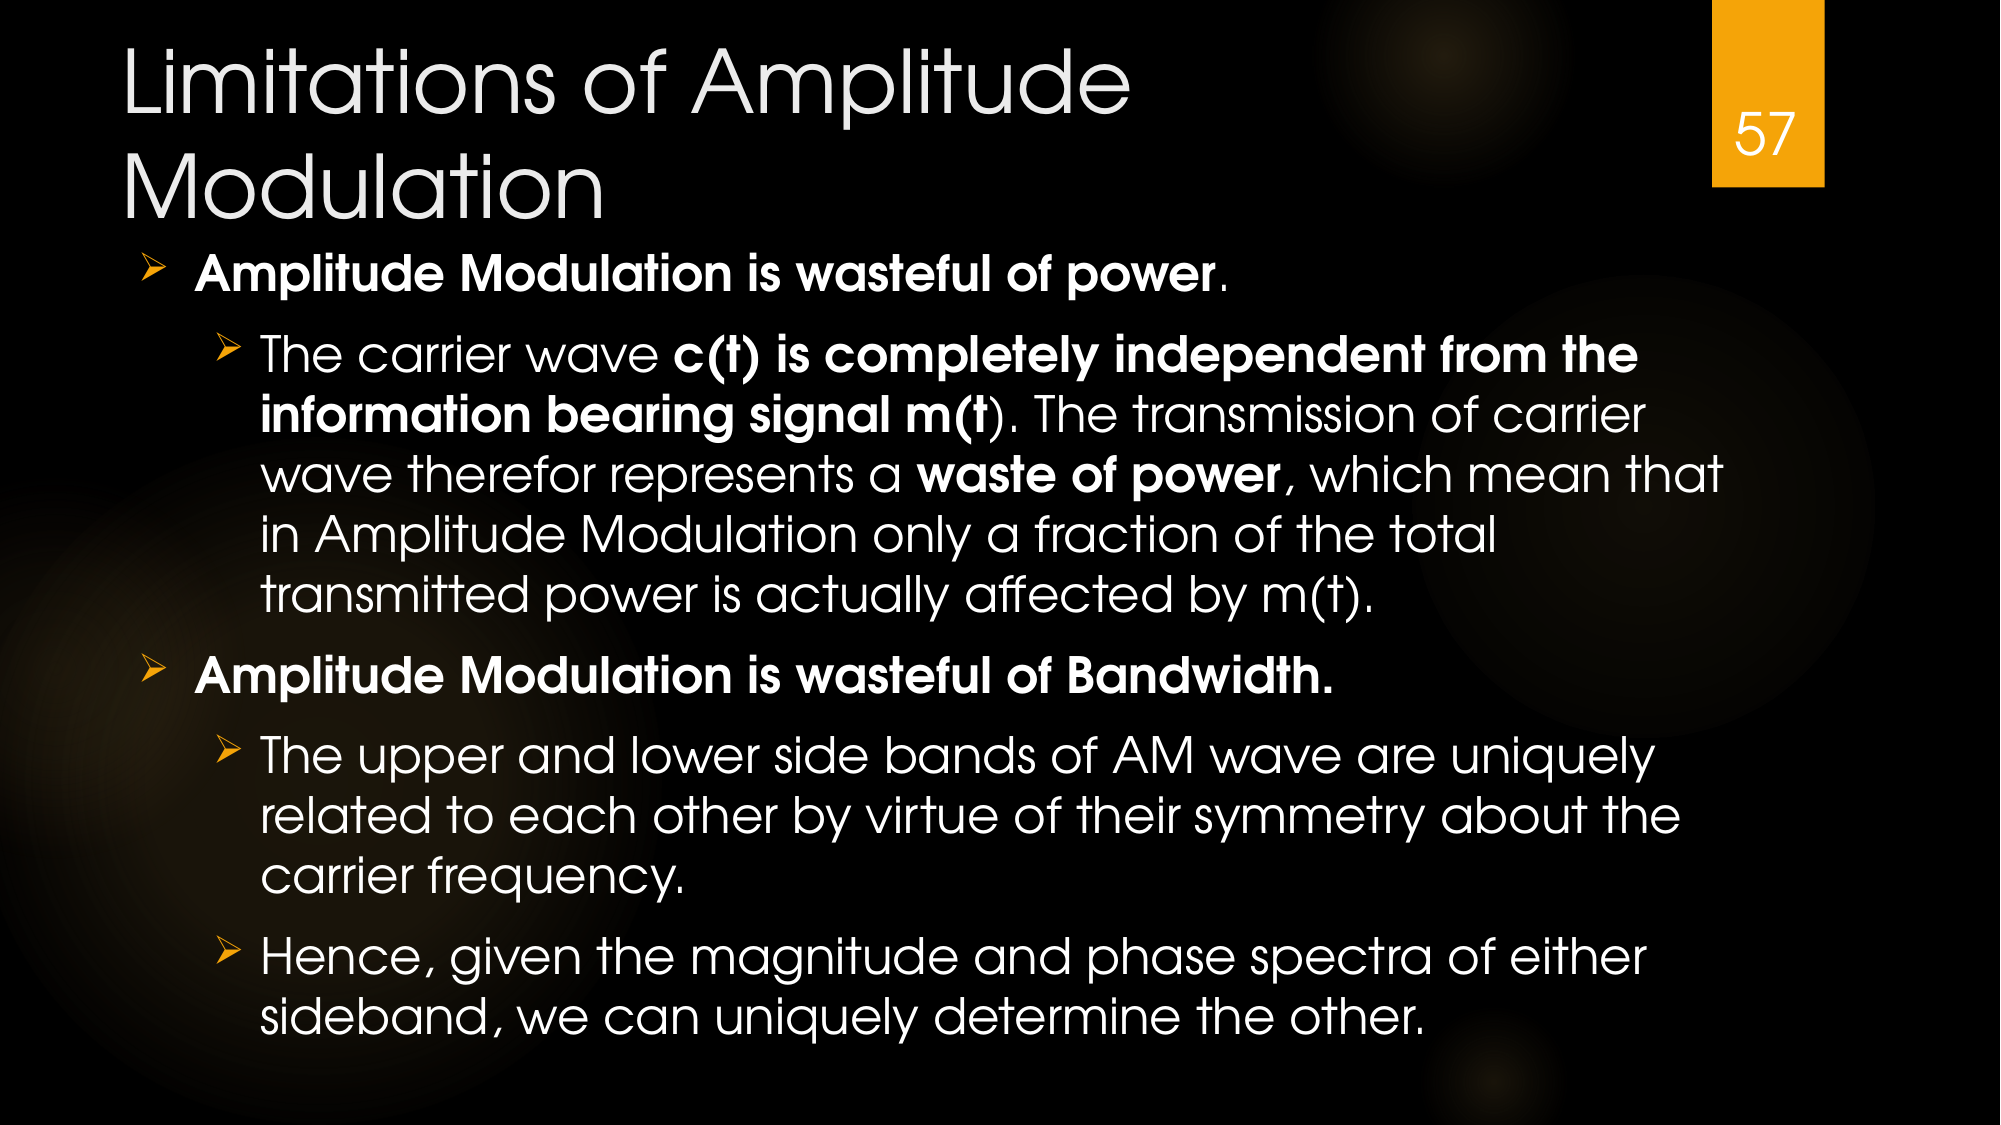

# Limitations of Amplitude Modulation
57
Amplitude Modulation is wasteful of power.
The carrier wave c(t) is completely independent from the information bearing signal m(t). The transmission of carrier wave therefor represents a waste of power, which mean that in Amplitude Modulation only a fraction of the total transmitted power is actually affected by m(t).
Amplitude Modulation is wasteful of Bandwidth.
The upper and lower side bands of AM wave are uniquely related to each other by virtue of their symmetry about the carrier frequency.
Hence, given the magnitude and phase spectra of either sideband, we can uniquely determine the other.